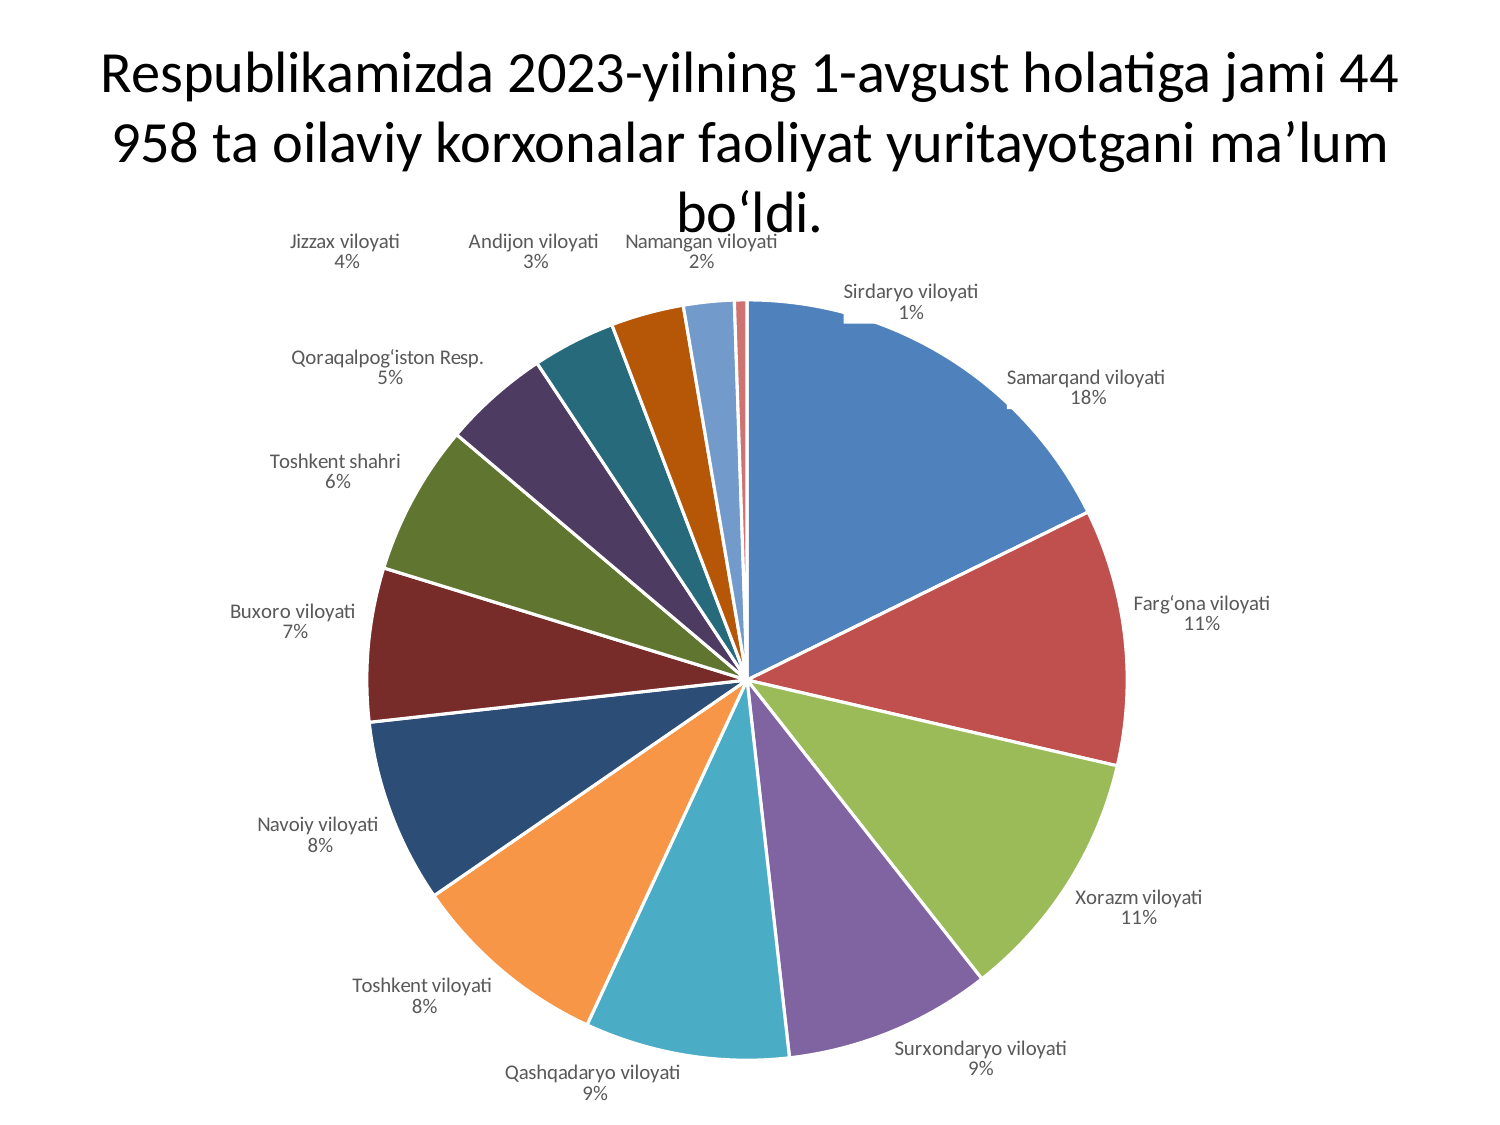

# Respublikamizda 2023-yilning 1-avgust holatiga jami 44 958 ta oilaviy korxonalar faoliyat yuritayotgani ma’lum bo‘ldi.

### Chart

| Category |  |
|---|---|
| Samarqand viloyati  | 7965.0 |
| Farg‘ona viloyati | 4904.0 |
| Xorazm viloyati | 4844.0 |
| Surxondaryo viloyati | 3963.0 |
| Qashqadaryo viloyati  | 3911.0 |
| Toshkent viloyati  | 3813.0 |
| Navoiy viloyati  | 3520.0 |
| Buxoro viloyati  | 2940.0 |
| Toshkent shahri  | 2880.0 |
| Qoraqalpog‘iston Resp.  | 2031.0 |
| Jizzax viloyati  | 1587.0 |
| Andijon viloyati  | 1393.0 |
| Namangan viloyati | 969.0 |
| Sirdaryo viloyati | 238.0 |